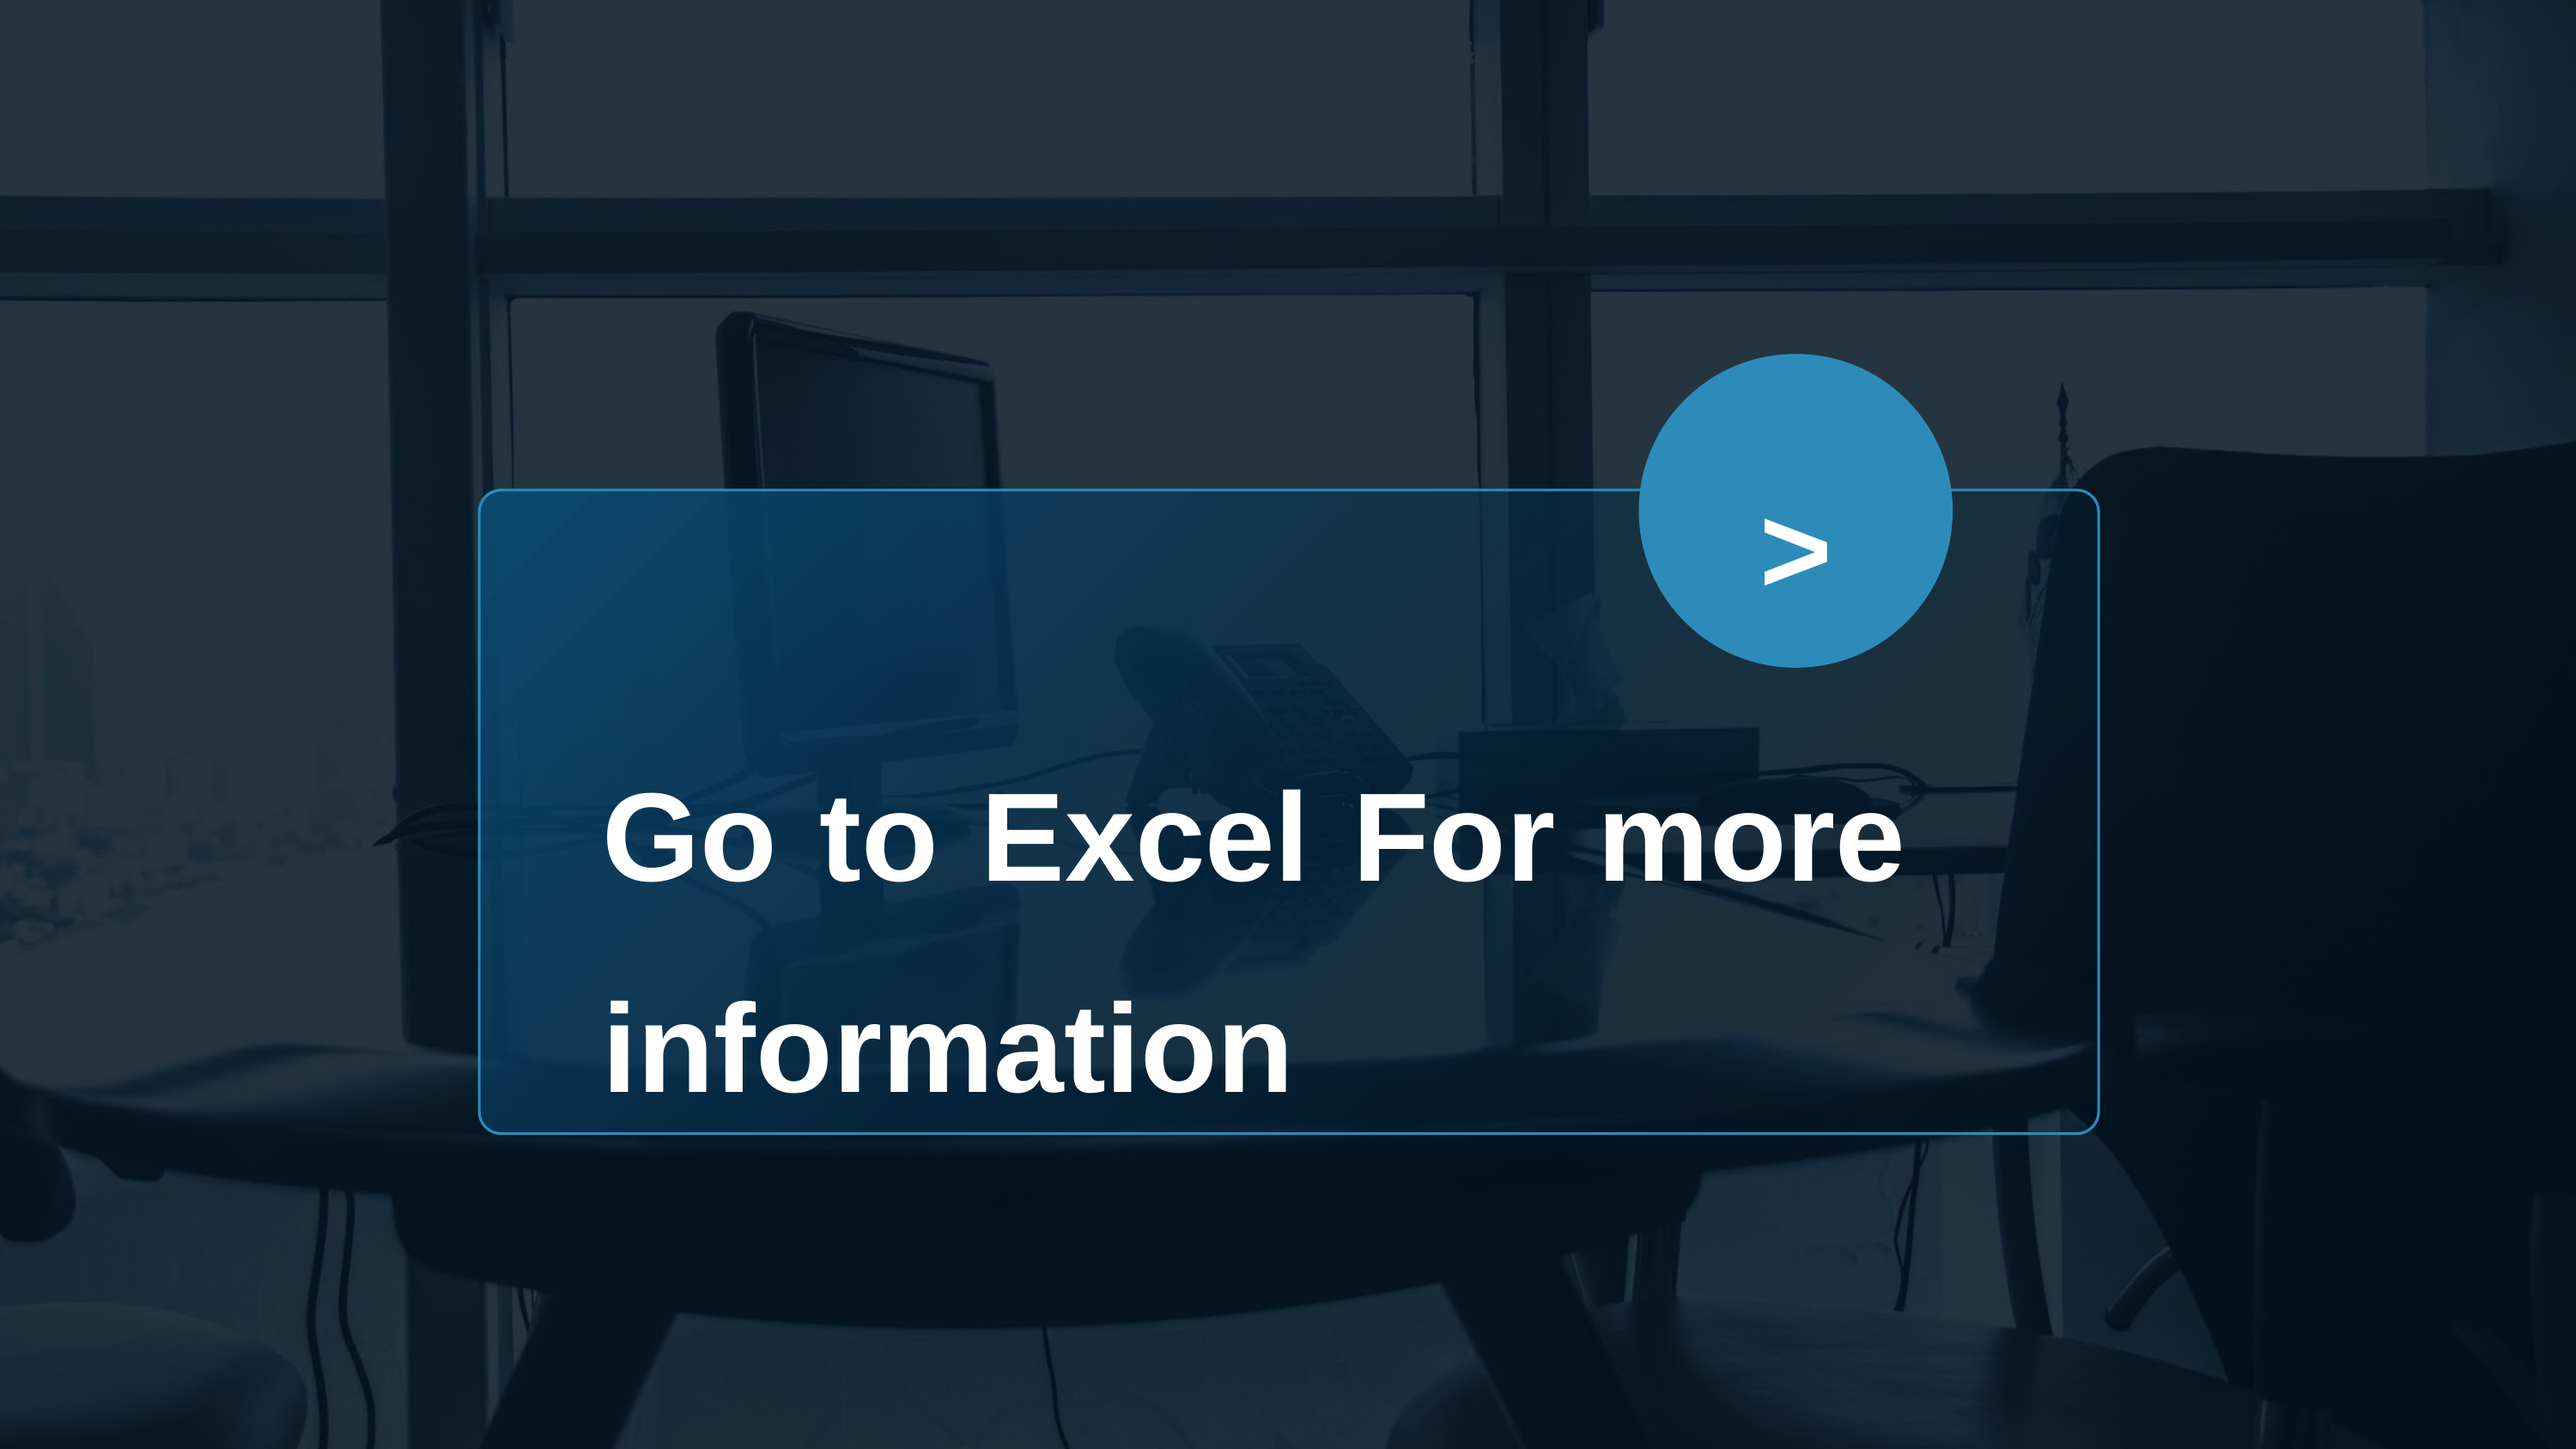

>
Go to Excel For more information